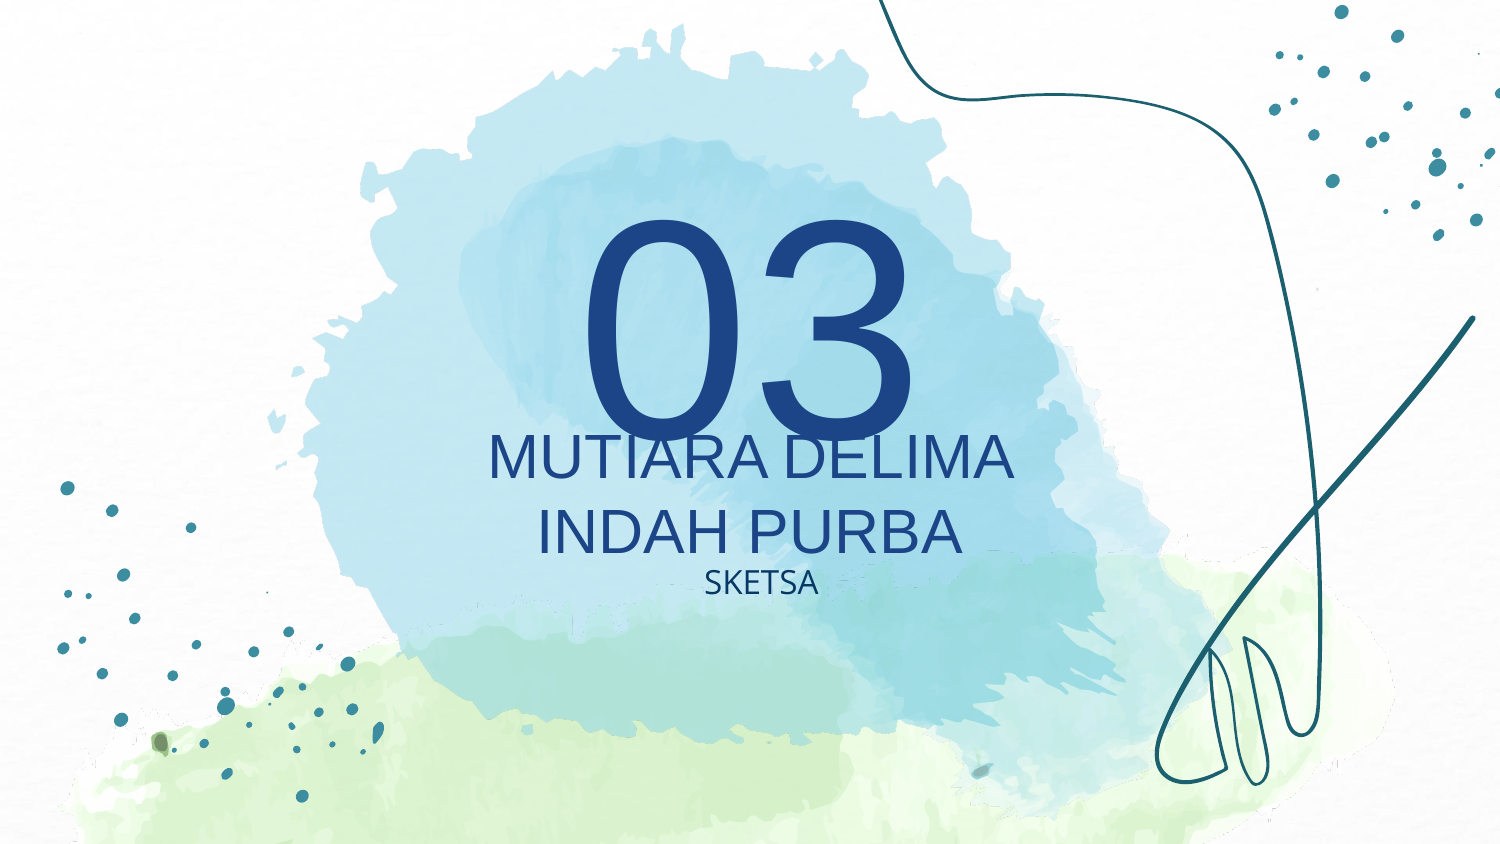

03
# MUTIARA DELIMA INDAH PURBA
SKETSA